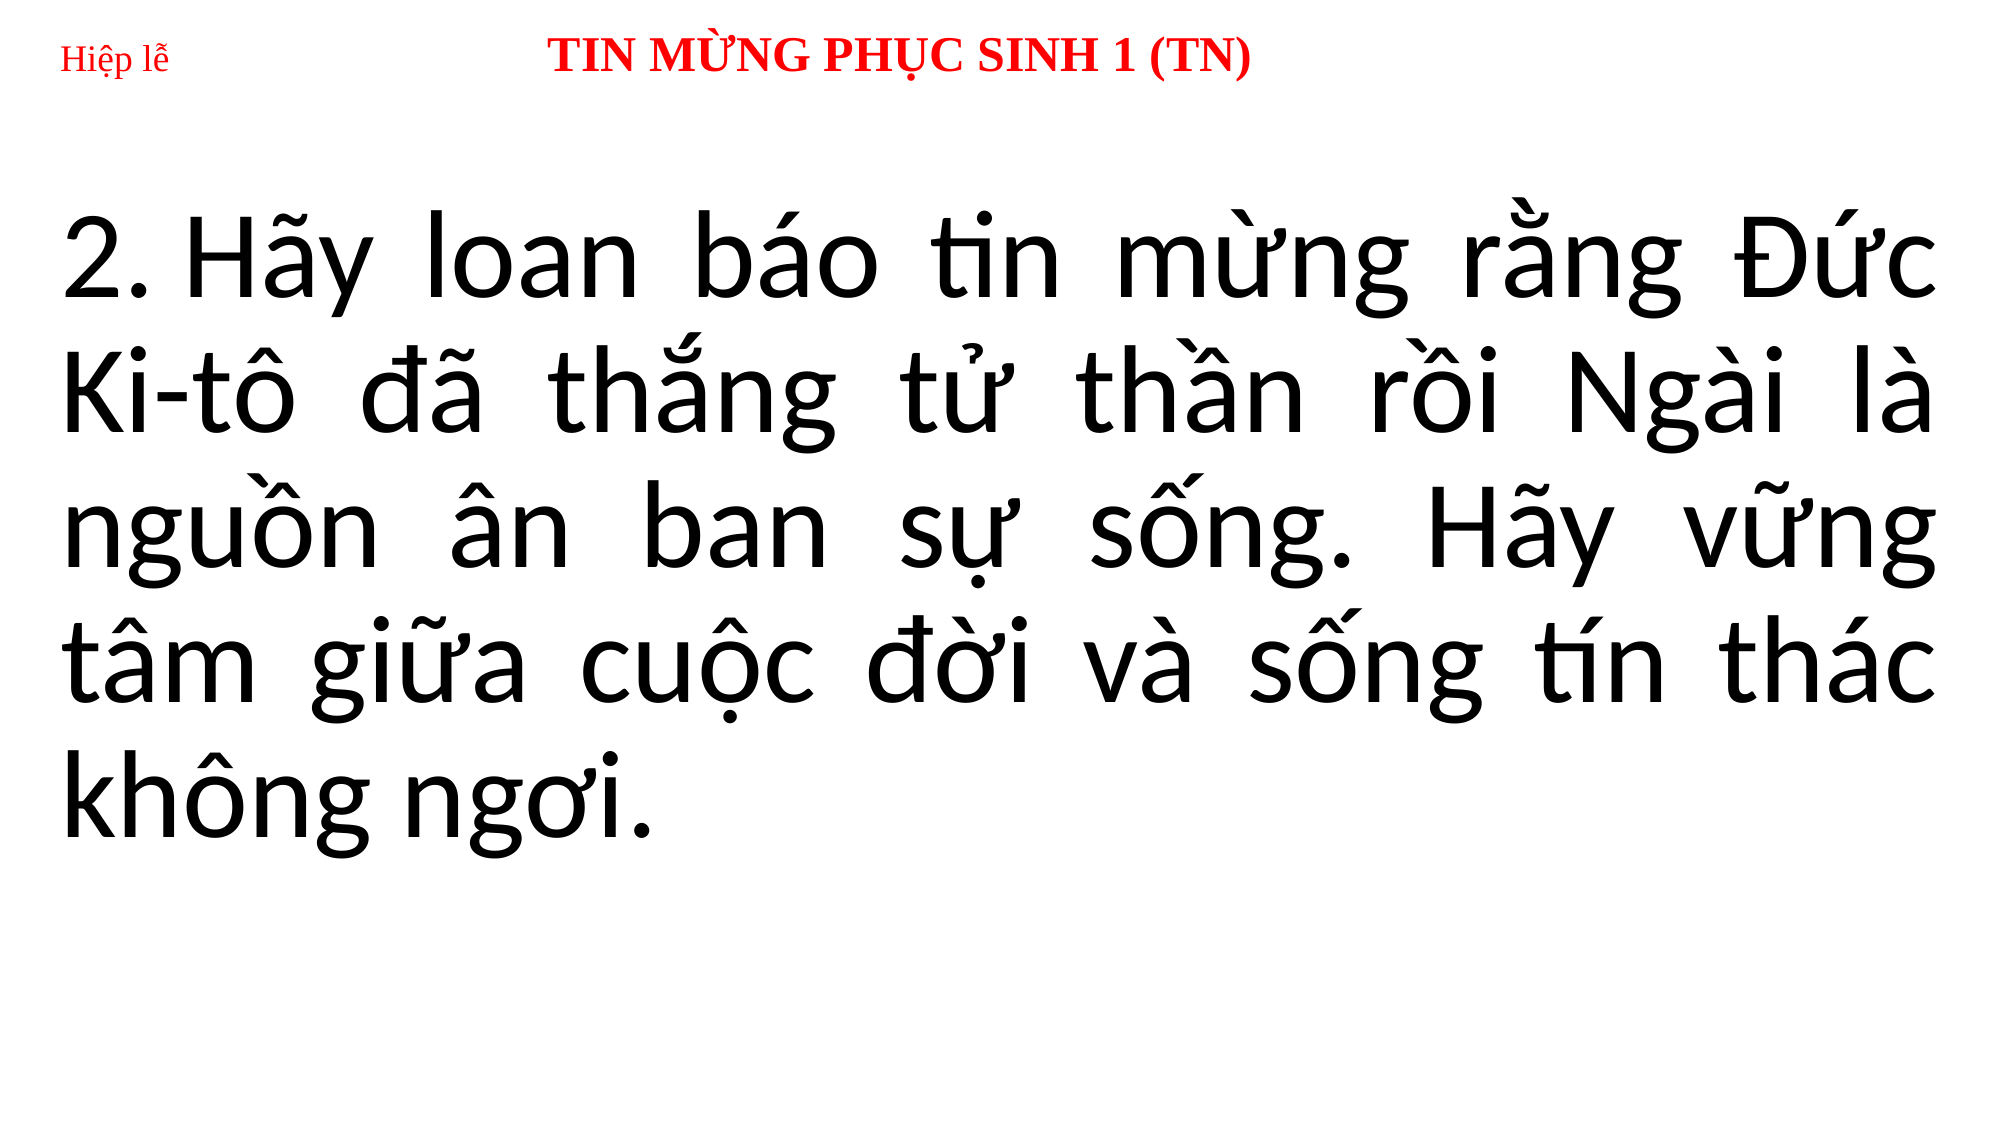

# Hiệp lễ 			    TIN MỪNG PHỤC SINH 1 (TN)
2. Hãy loan báo tin mừng rằng Đức Ki-tô đã thắng tử thần rồi Ngài là nguồn ân ban sự sống. Hãy vững tâm giữa cuộc đời và sống tín thác không ngơi.